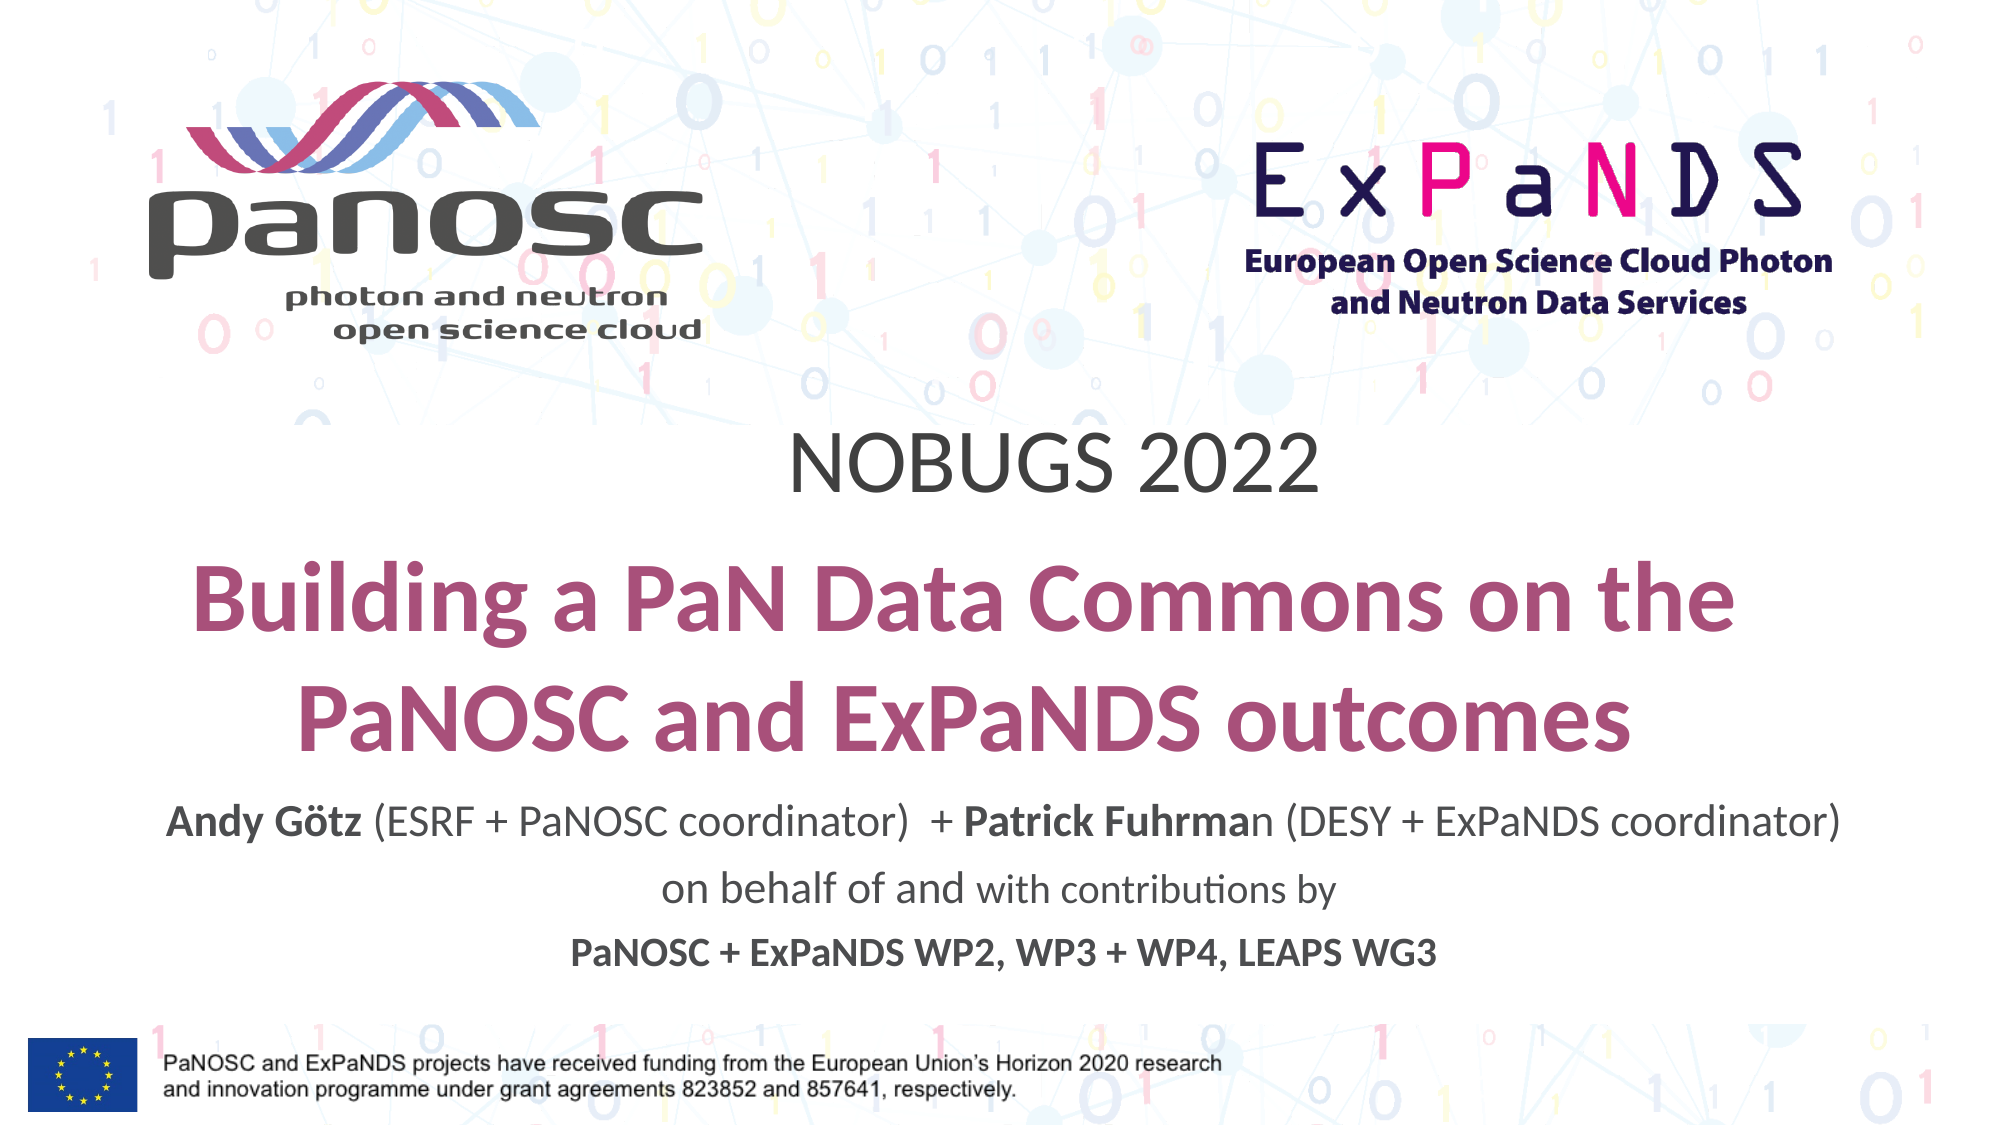

NOBUGS 2022
# Building a PaN Data Commons on the PaNOSC and ExPaNDS outcomes
Andy Götz (ESRF + PaNOSC coordinator)  + Patrick Fuhrman (DESY + ExPaNDS coordinator)
on behalf of and with contributions by
PaNOSC + ExPaNDS WP2, WP3 + WP4, LEAPS WG3